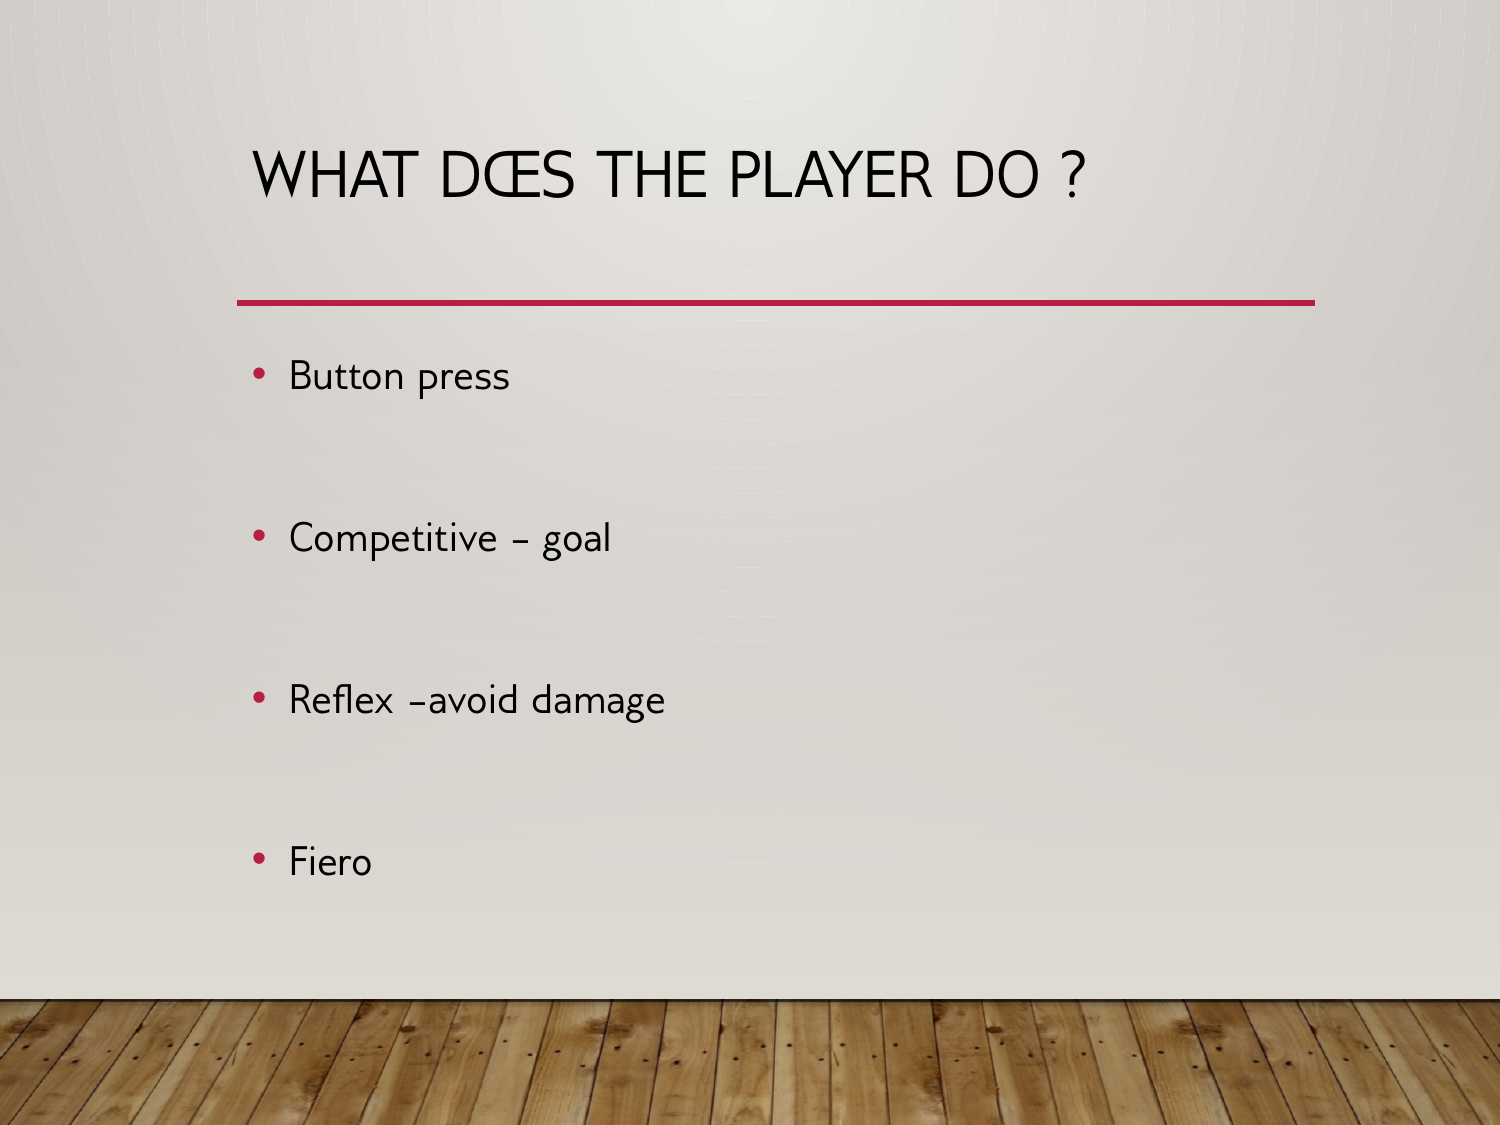

# What does the player do ?
Button press

Competitive – goal

Reflex –avoid damage

Fiero